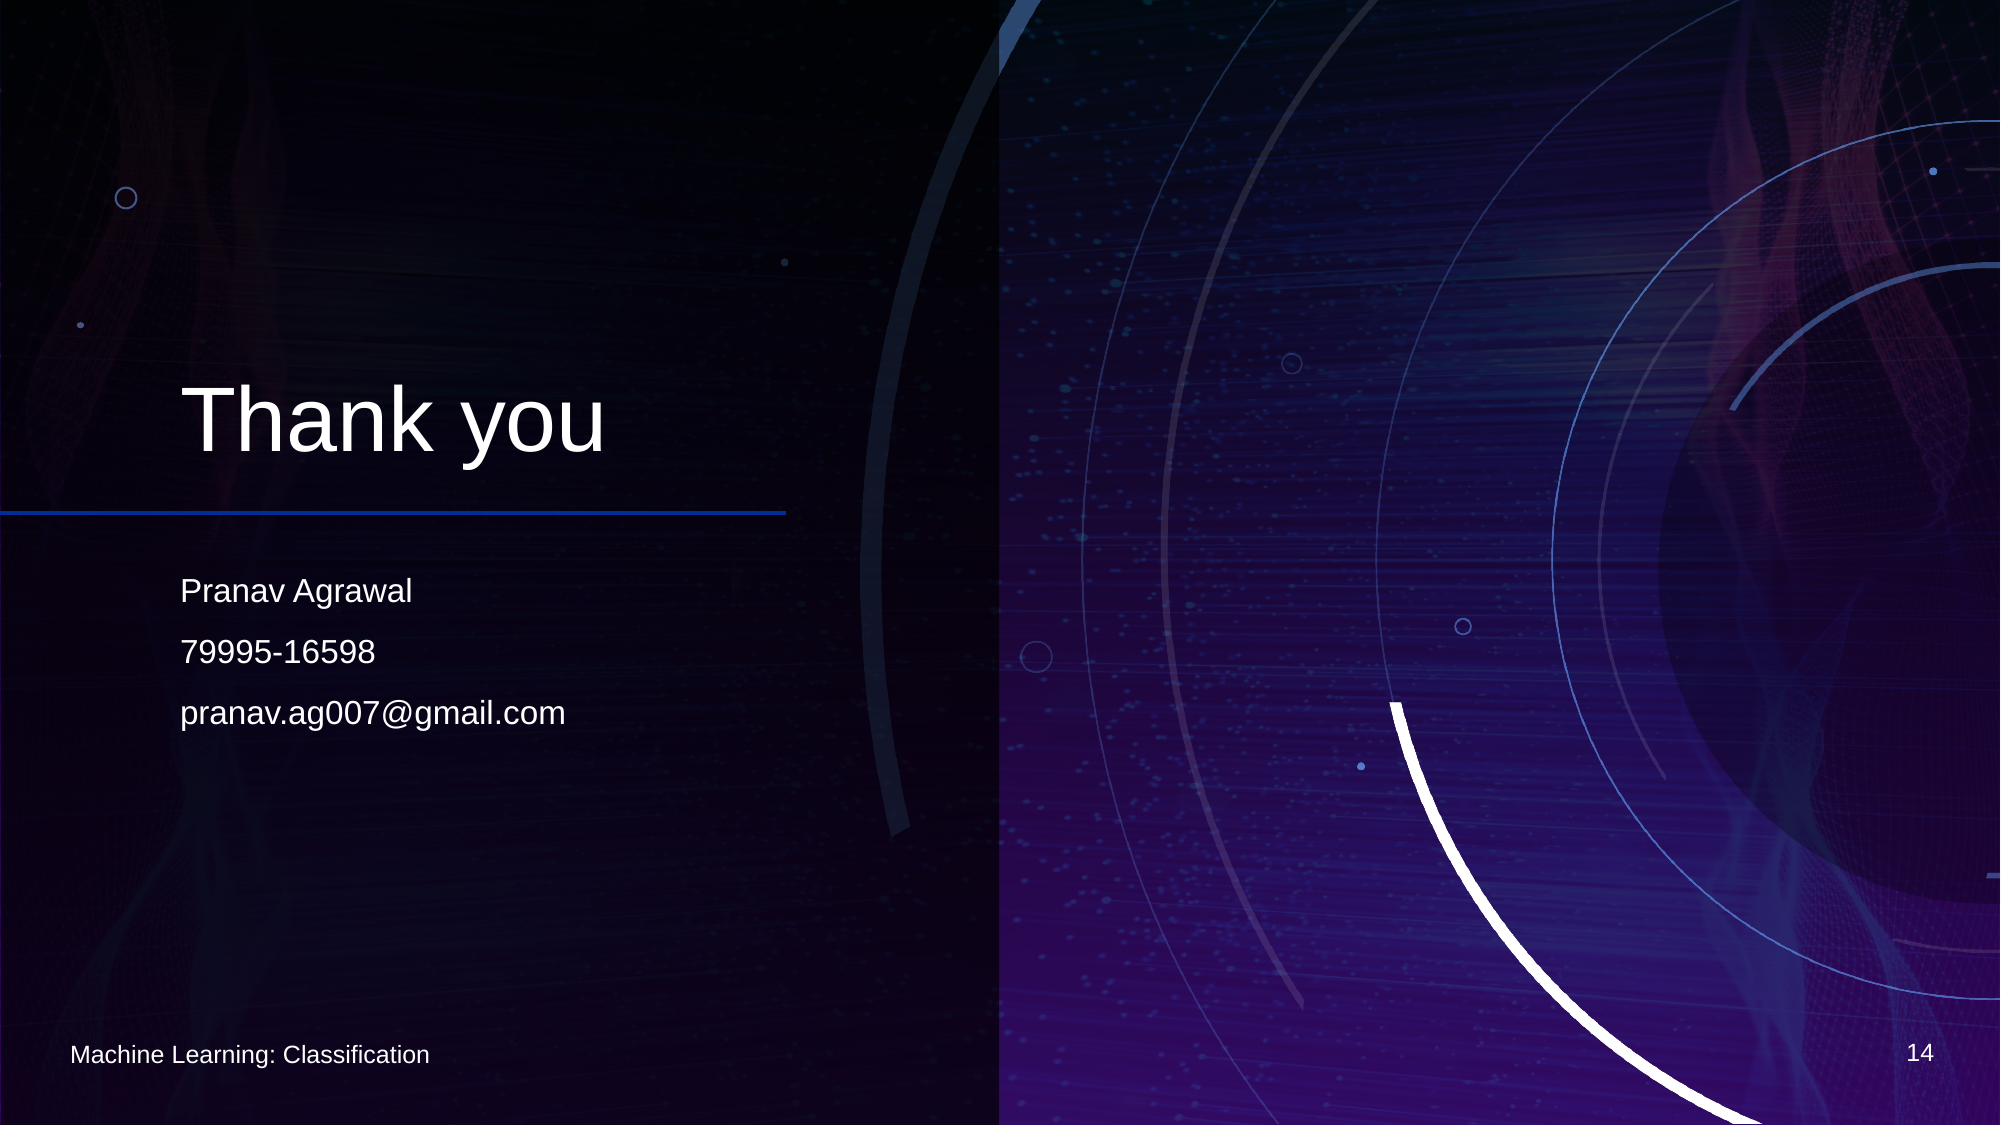

# Thank you
Pranav Agrawal
79995-16598
pranav.ag007@gmail.com

14
Machine Learning: Classification